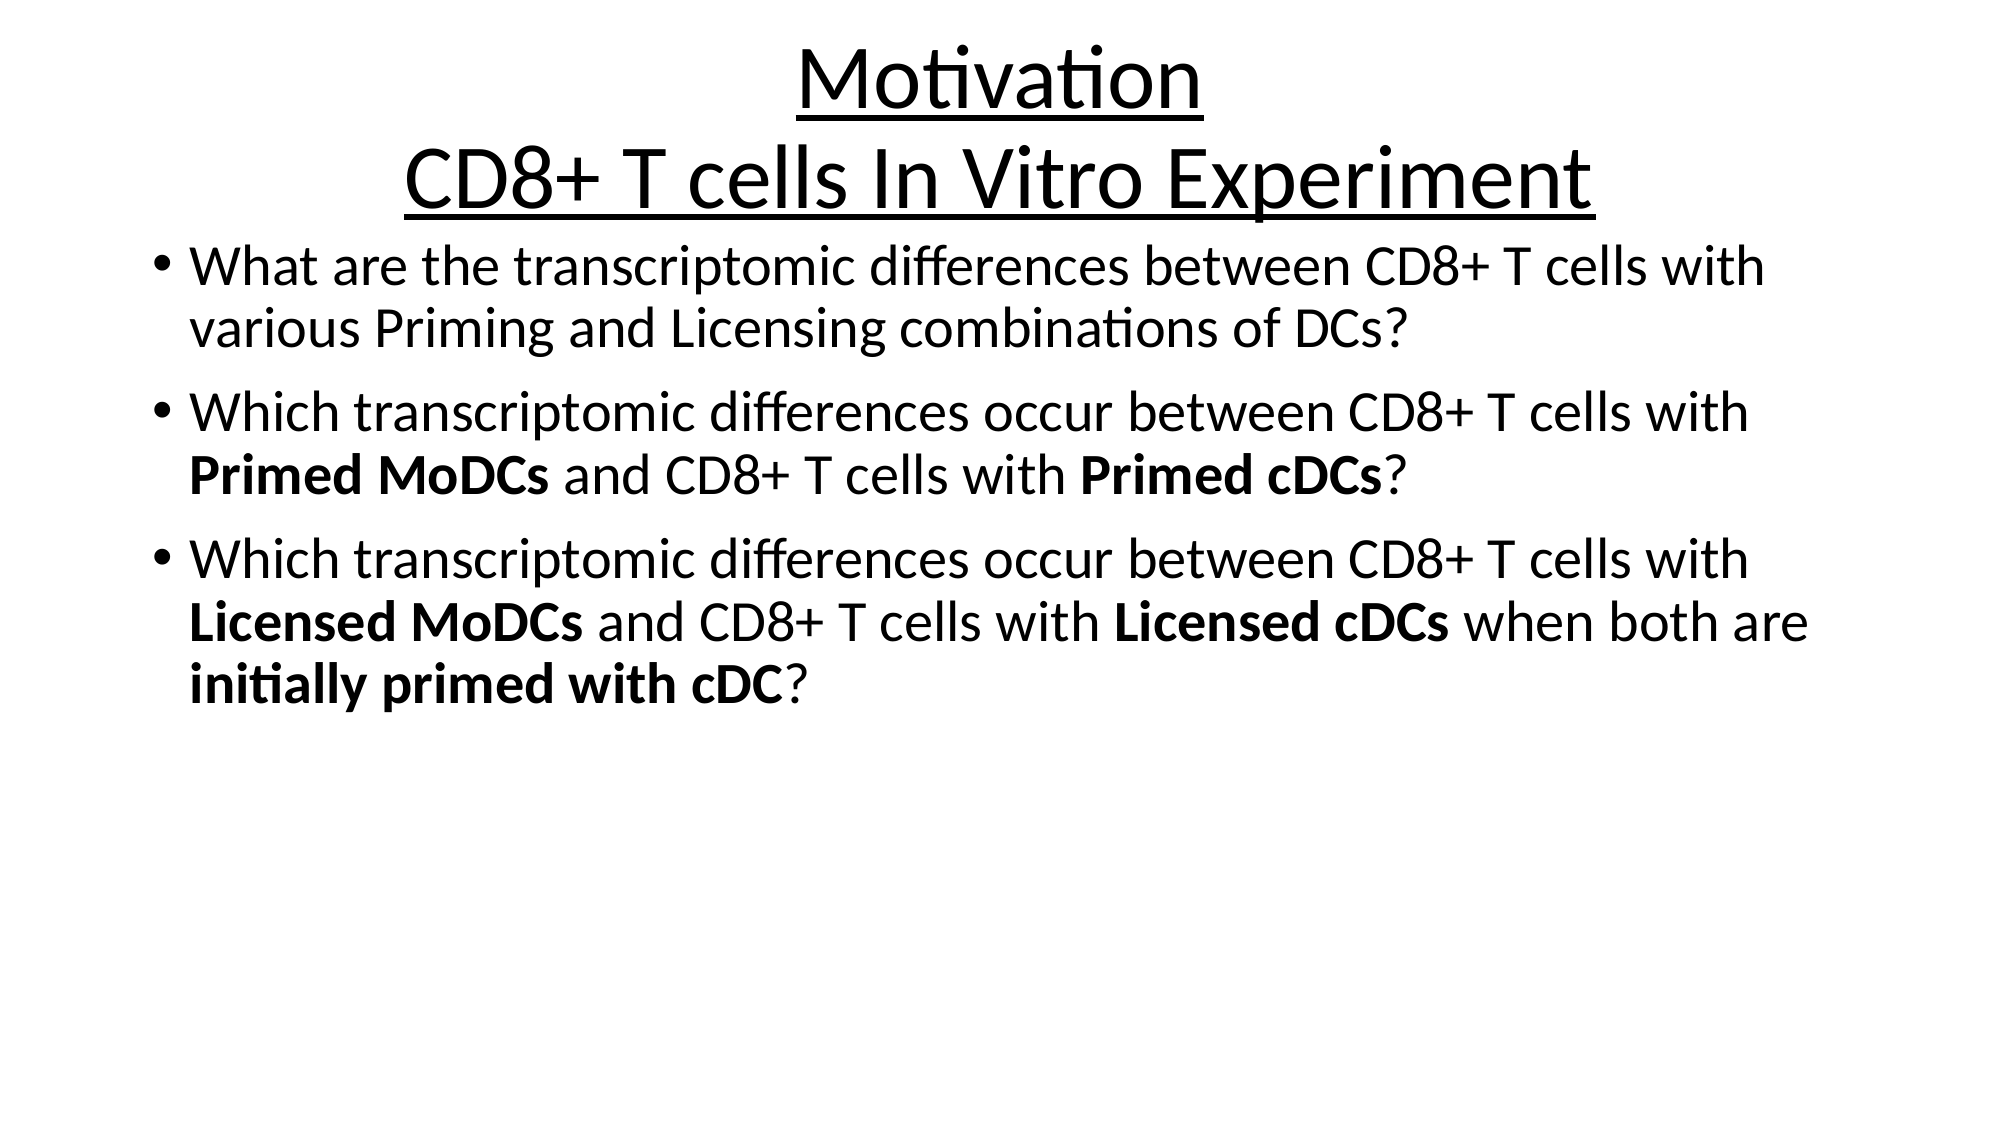

# Motivation CD8+ T cells In Vitro Experiment
What are the transcriptomic differences between CD8+ T cells with various Priming and Licensing combinations of DCs?
Which transcriptomic differences occur between CD8+ T cells with Primed MoDCs and CD8+ T cells with Primed cDCs?
Which transcriptomic differences occur between CD8+ T cells with Licensed MoDCs and CD8+ T cells with Licensed cDCs when both are initially primed with cDC?